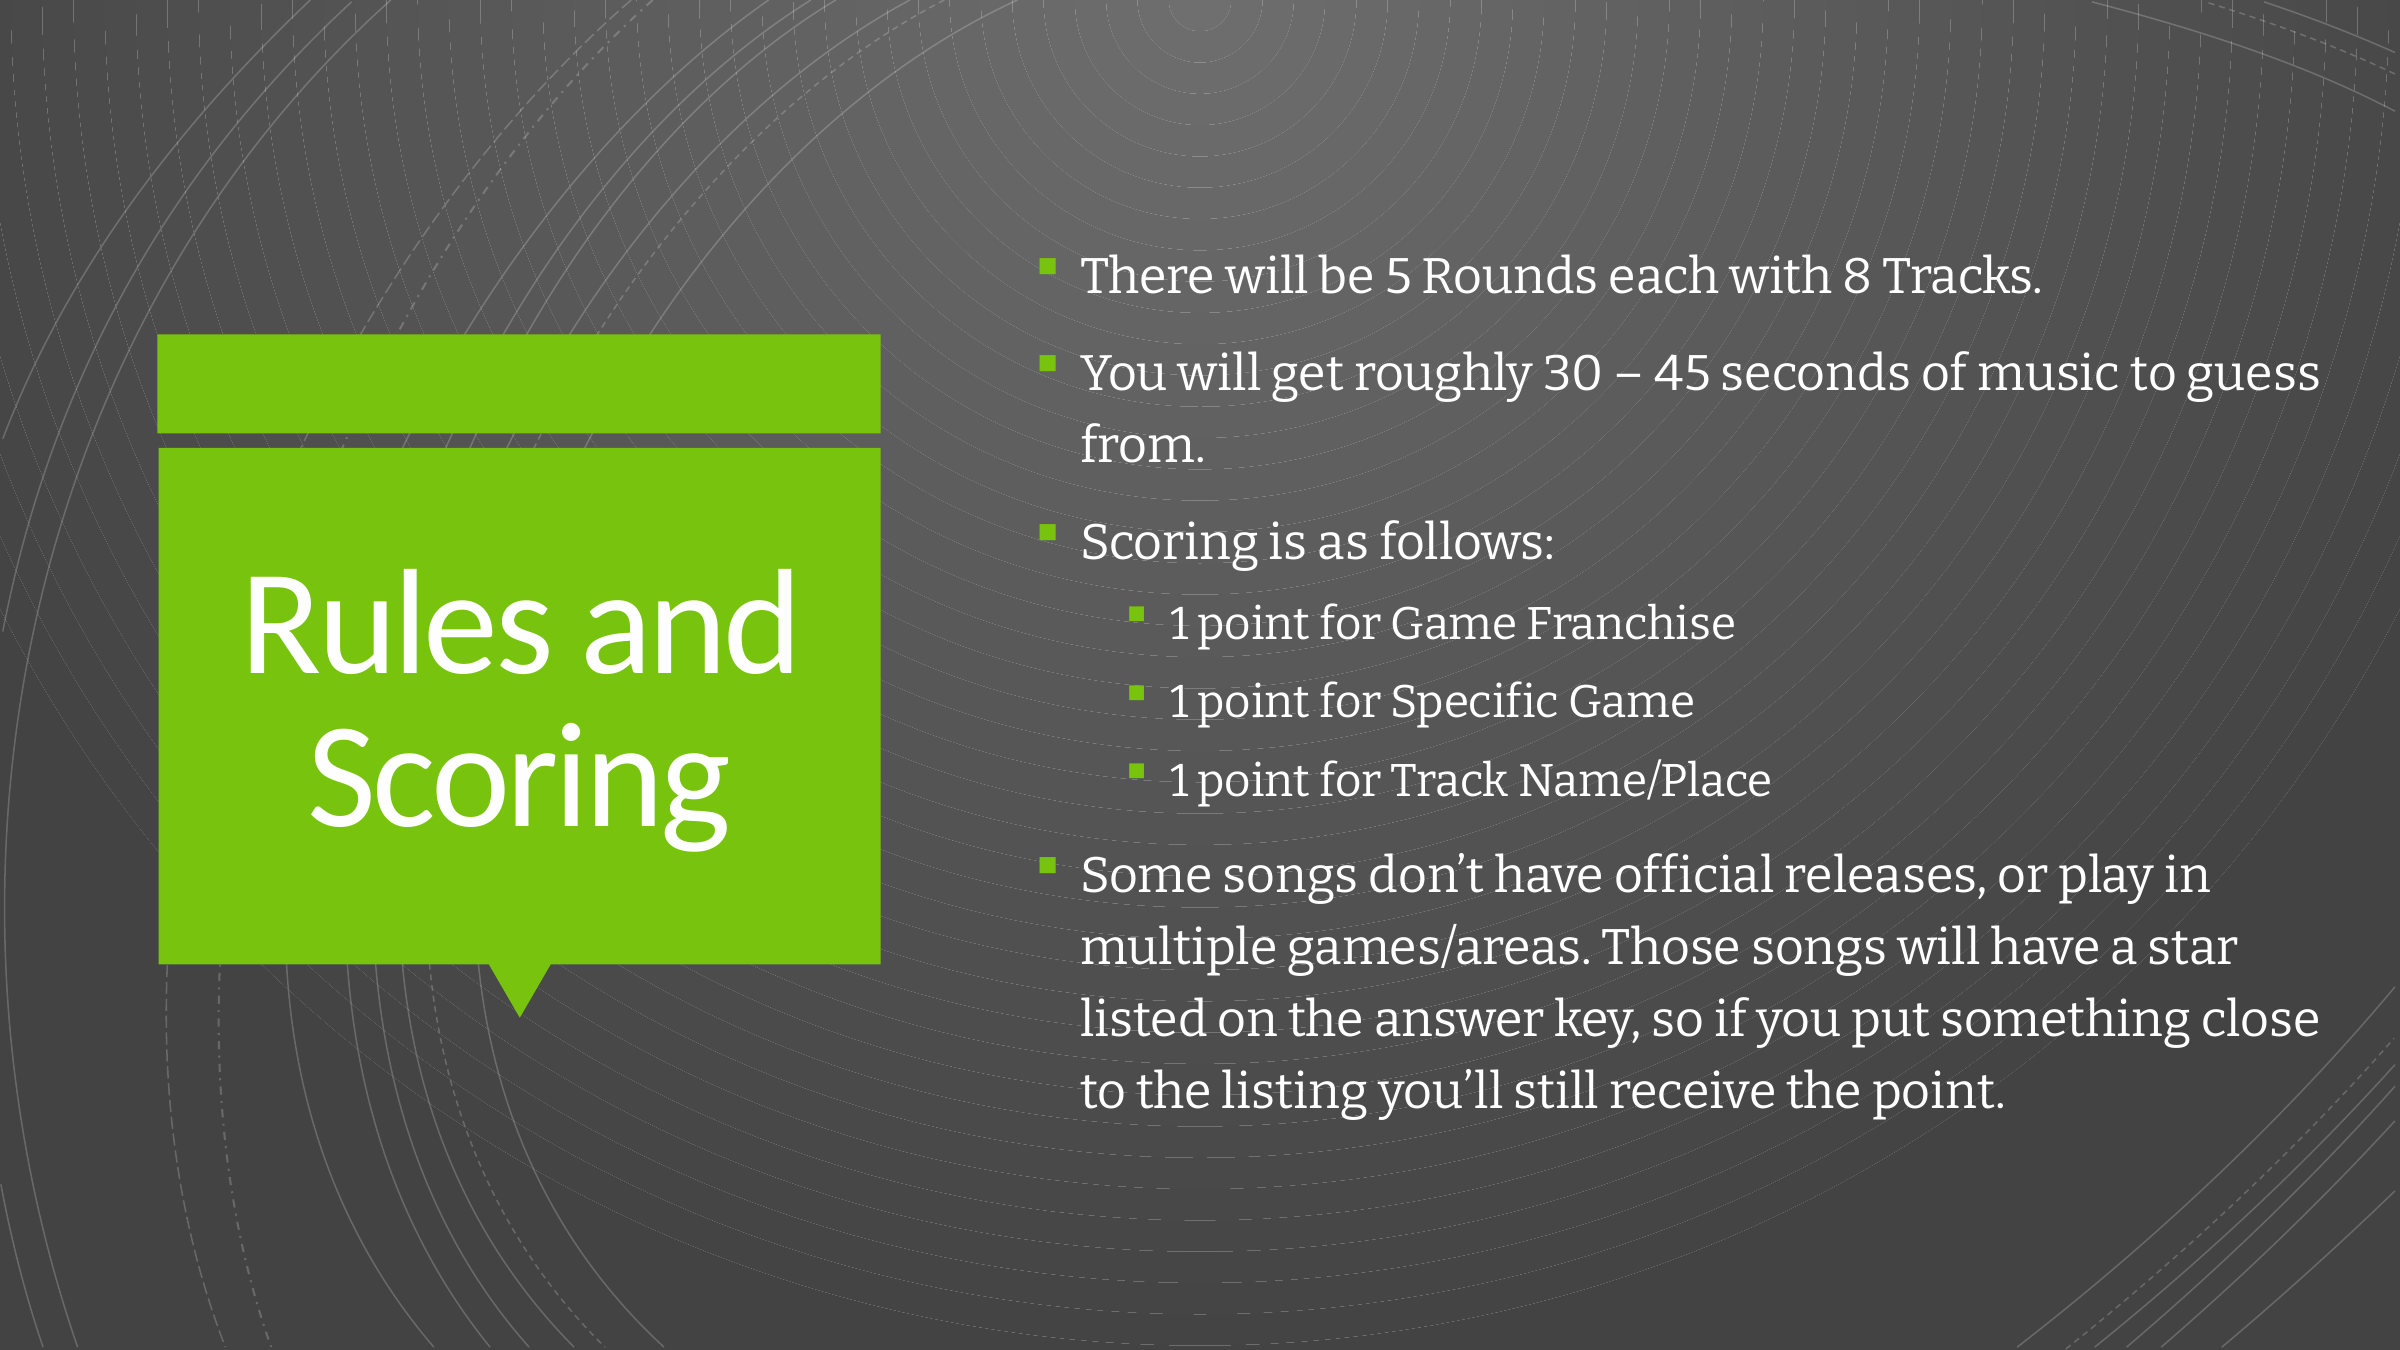

There will be 5 Rounds each with 8 Tracks.
You will get roughly 30 – 45 seconds of music to guess from.
Scoring is as follows:
1 point for Game Franchise
1 point for Specific Game
1 point for Track Name/Place
Some songs don’t have official releases, or play in multiple games/areas. Those songs will have a star listed on the answer key, so if you put something close to the listing you’ll still receive the point.
# Rules and Scoring